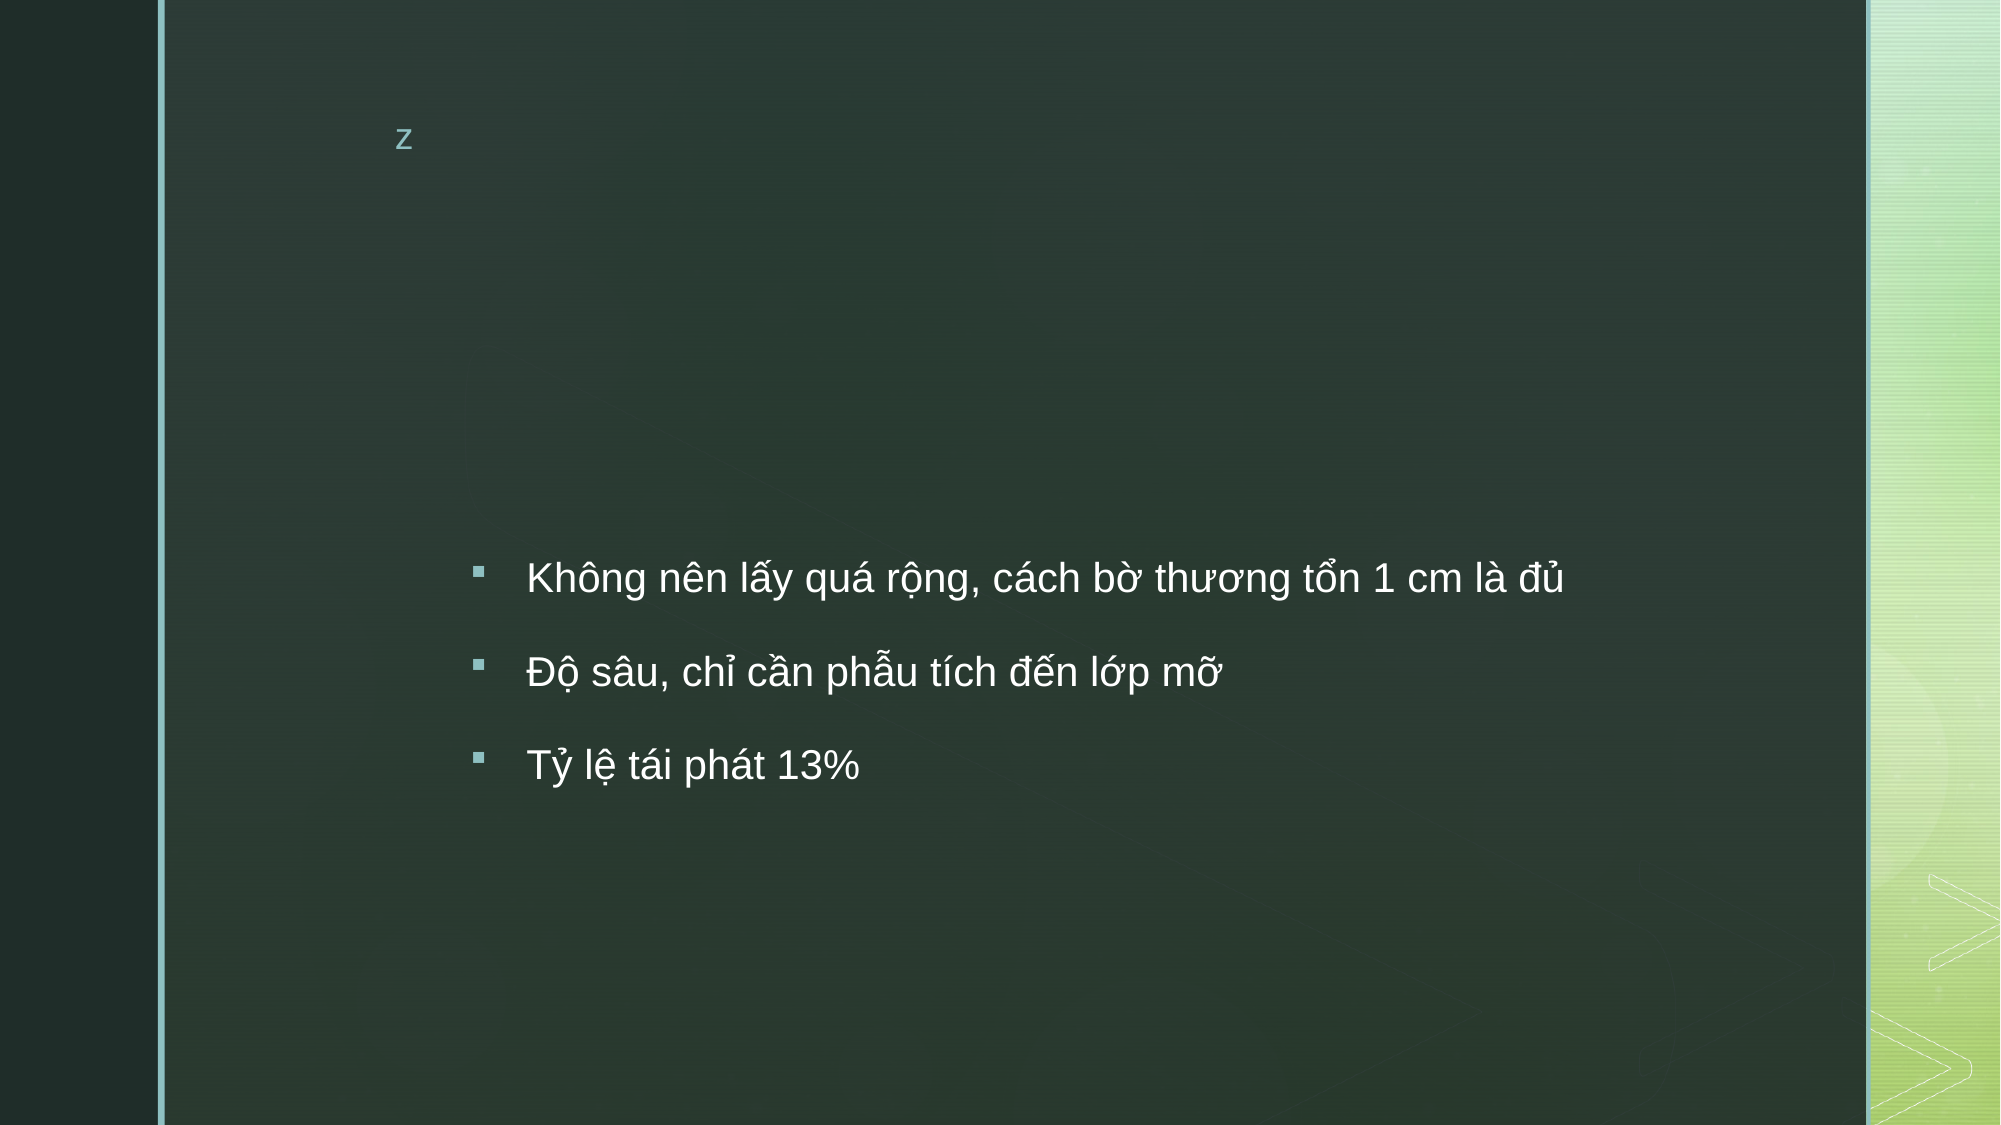

#
Không nên lấy quá rộng, cách bờ thương tổn 1 cm là đủ
Độ sâu, chỉ cần phẫu tích đến lớp mỡ
Tỷ lệ tái phát 13%